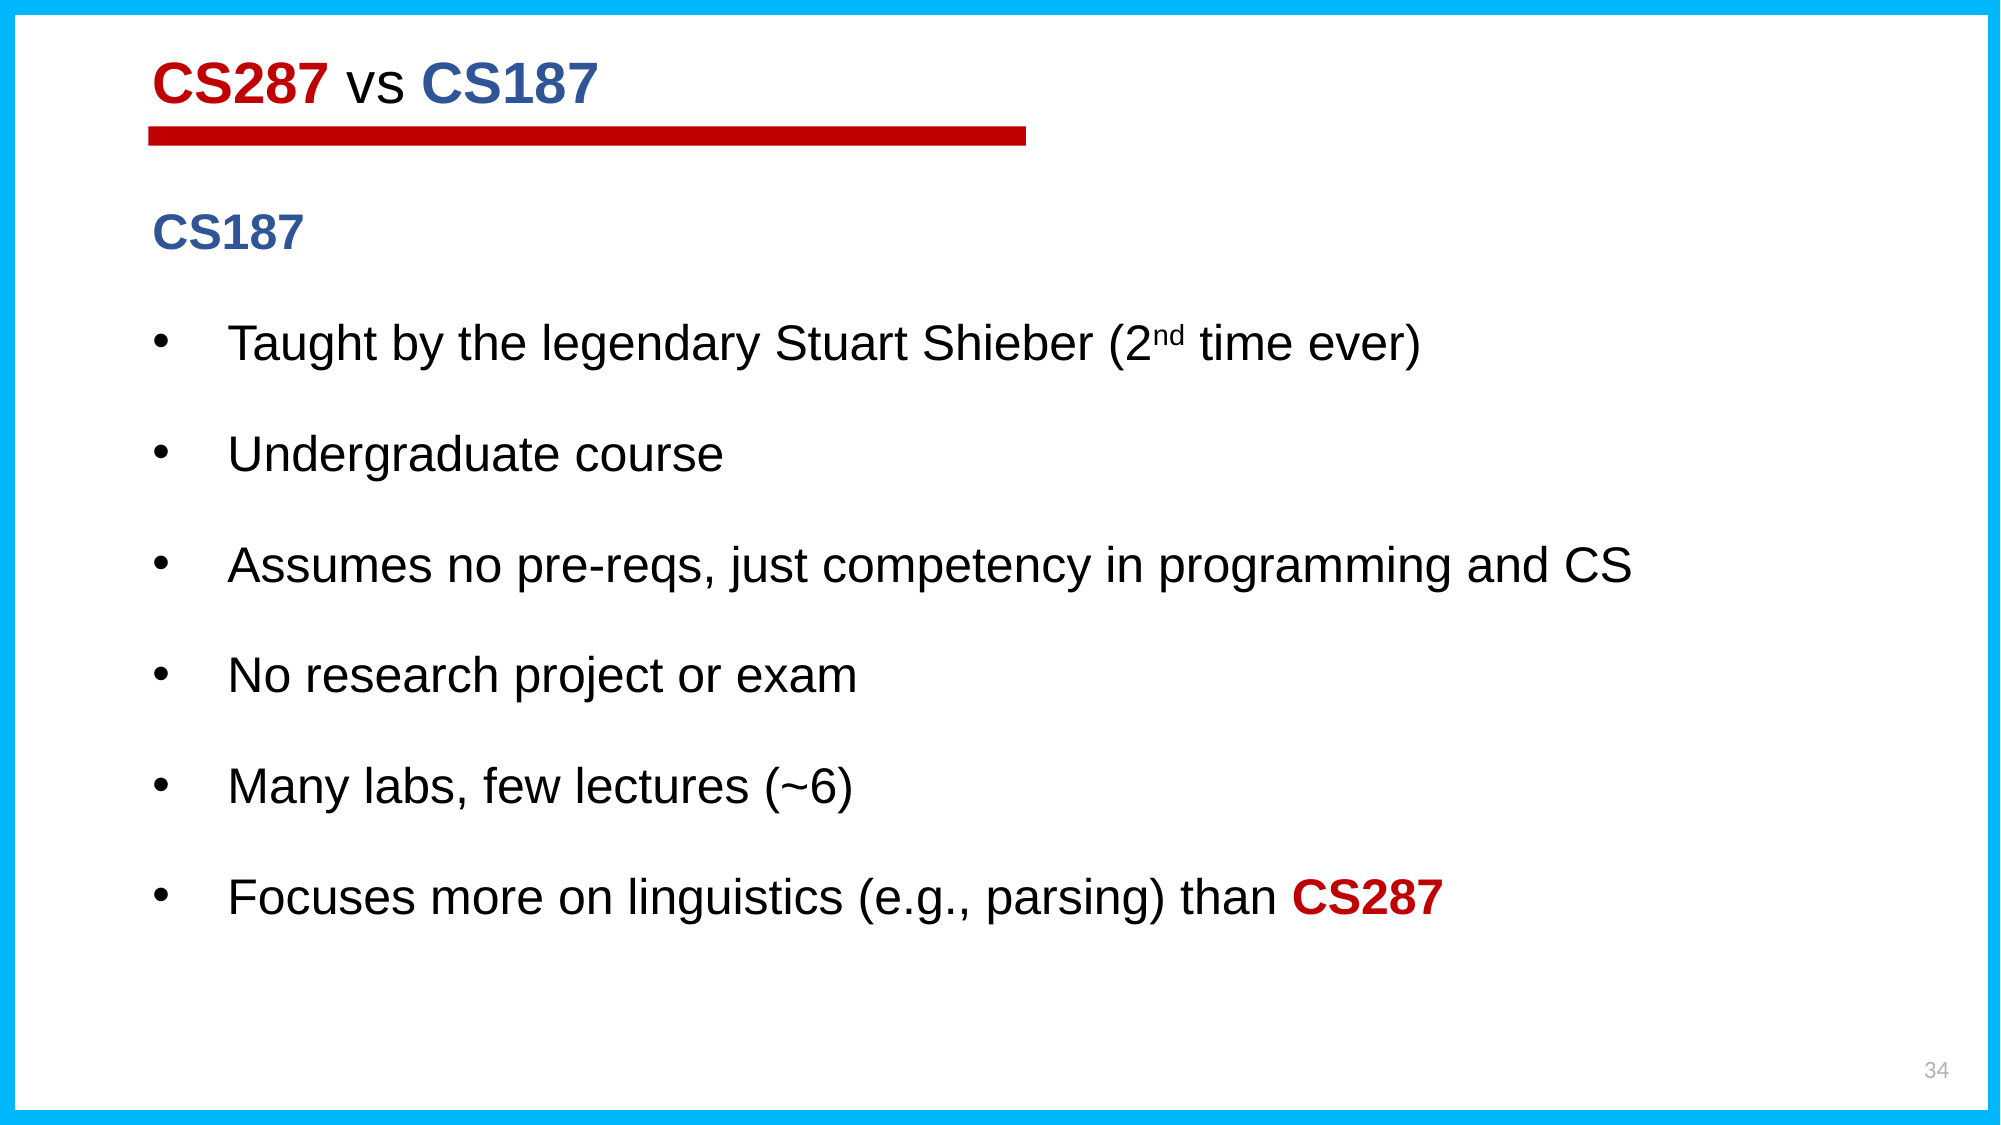

# CS287 vs CS187

CS187
Taught by the legendary Stuart Shieber (2nd time ever)
Undergraduate course
Assumes no pre-reqs, just competency in programming and CS
No research project or exam
Many labs, few lectures (~6)
Focuses more on linguistics (e.g., parsing) than CS287

34